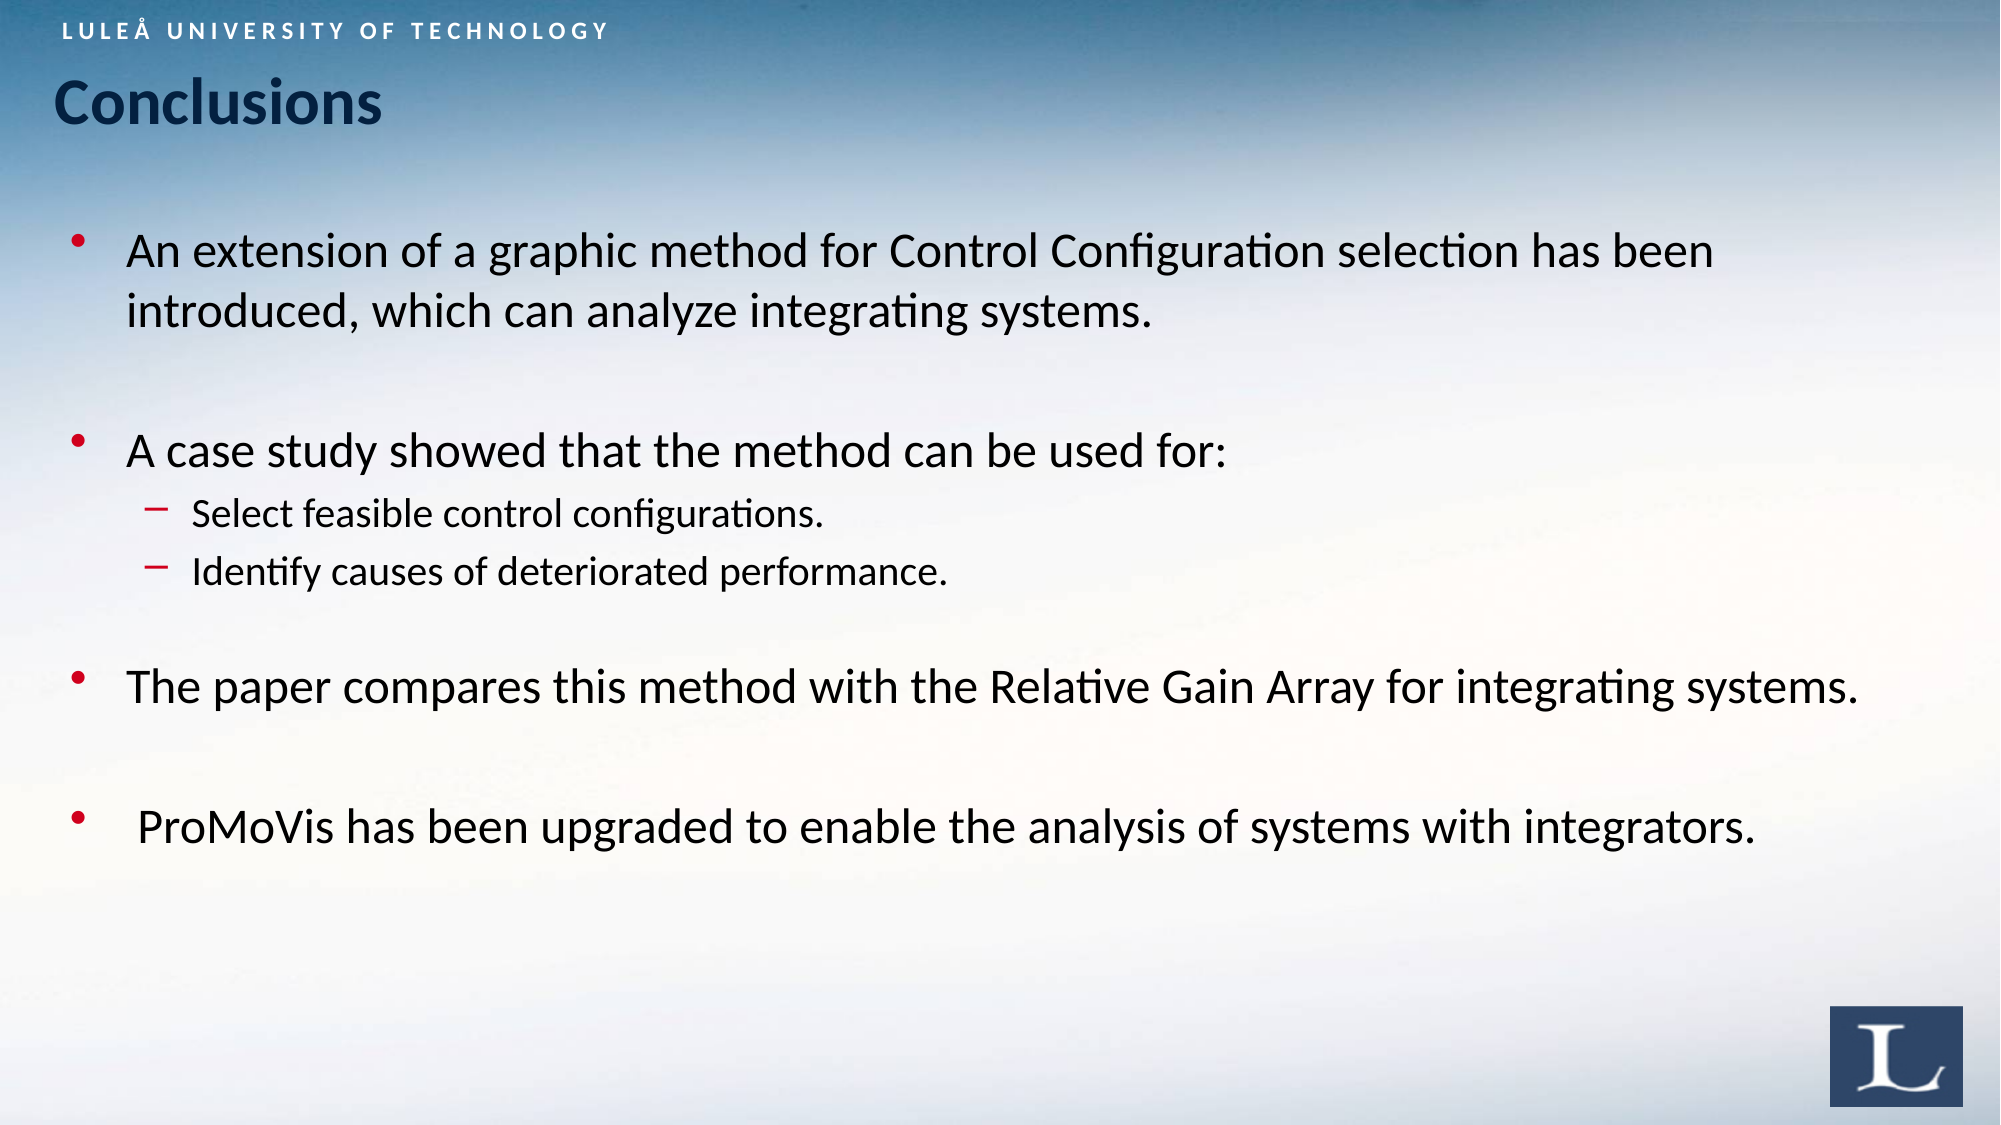

# Conclusions
An extension of a graphic method for Control Configuration selection has been introduced, which can analyze integrating systems.

A case study showed that the method can be used for:
Select feasible control configurations.
Identify causes of deteriorated performance.
The paper compares this method with the Relative Gain Array for integrating systems.

 ProMoVis has been upgraded to enable the analysis of systems with integrators.